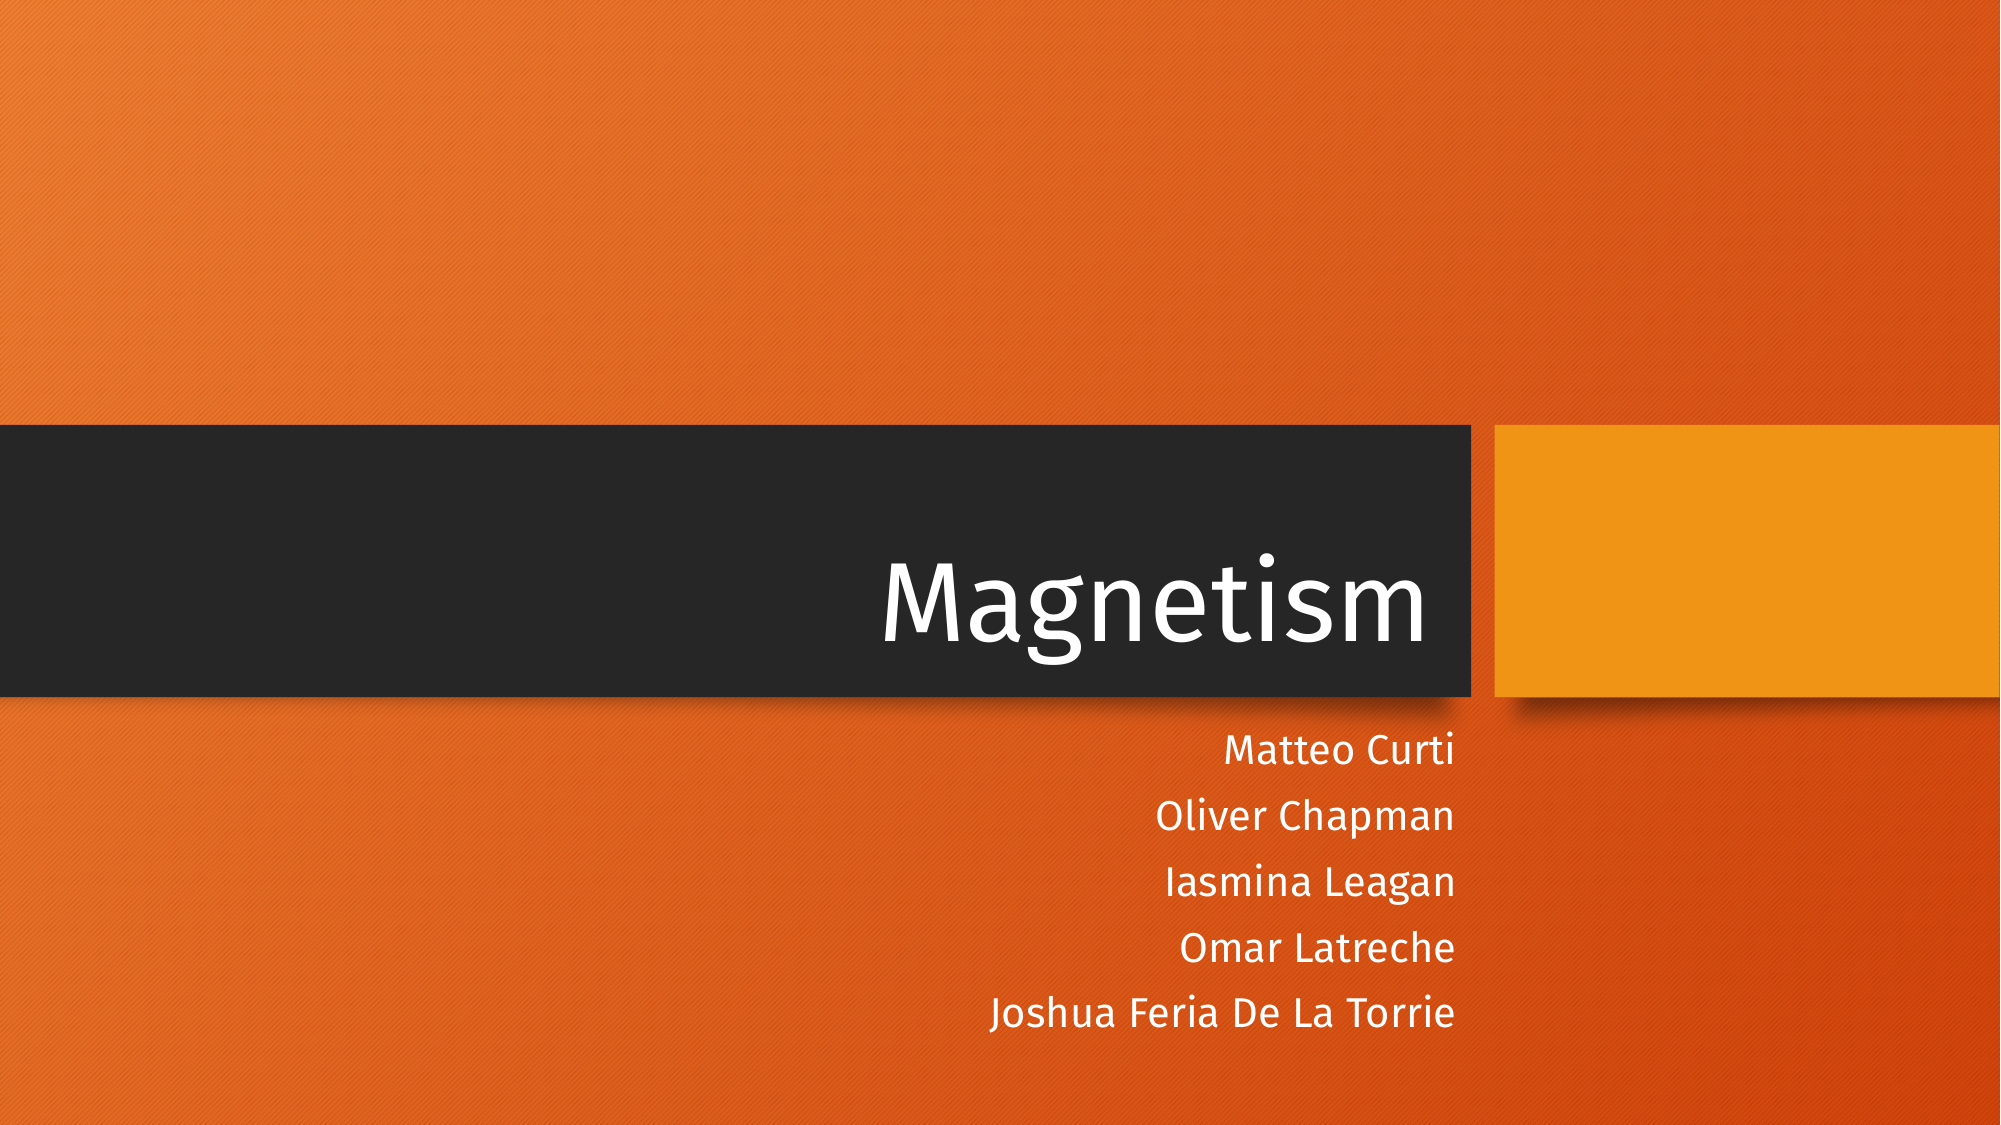

# Magnetism
Matteo Curti
Oliver Chapman
Iasmina Leagan
Omar Latreche
Joshua Feria De La Torrie